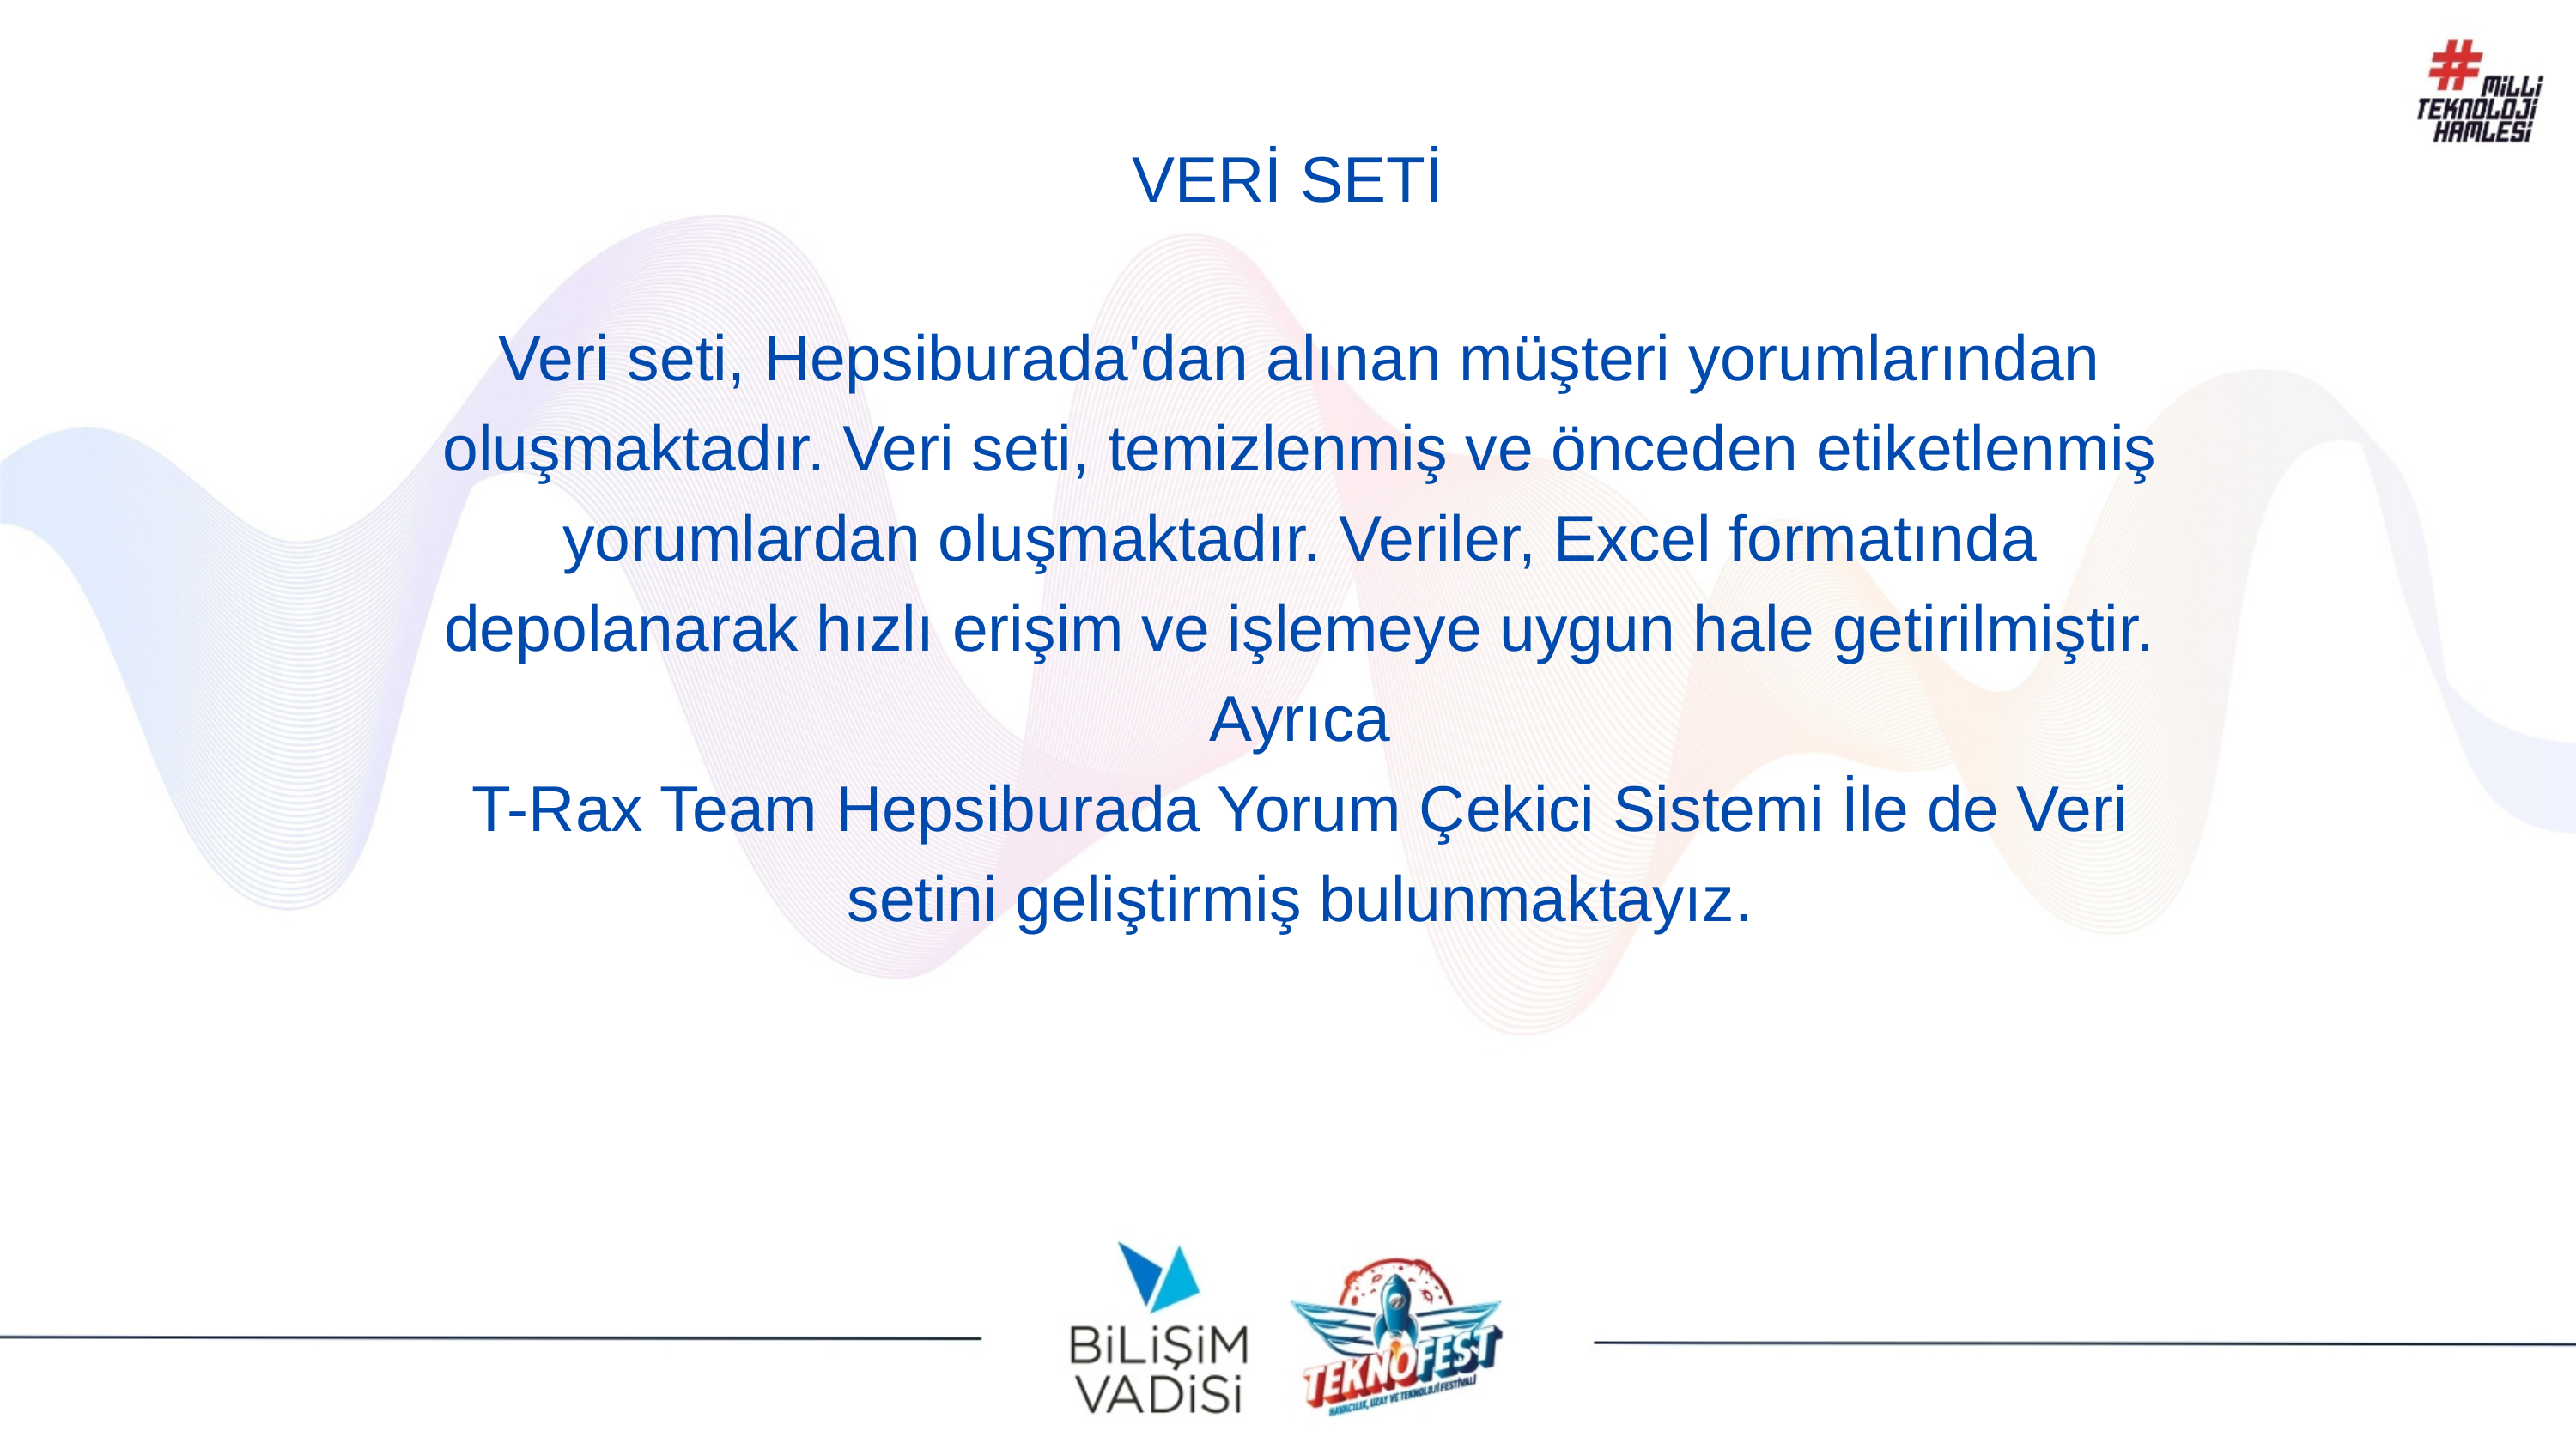

VERİ SETİ
Veri seti, Hepsiburada'dan alınan müşteri yorumlarından oluşmaktadır. Veri seti, temizlenmiş ve önceden etiketlenmiş yorumlardan oluşmaktadır. Veriler, Excel formatında depolanarak hızlı erişim ve işlemeye uygun hale getirilmiştir. Ayrıca
T-Rax Team Hepsiburada Yorum Çekici Sistemi İle de Veri setini geliştirmiş bulunmaktayız.